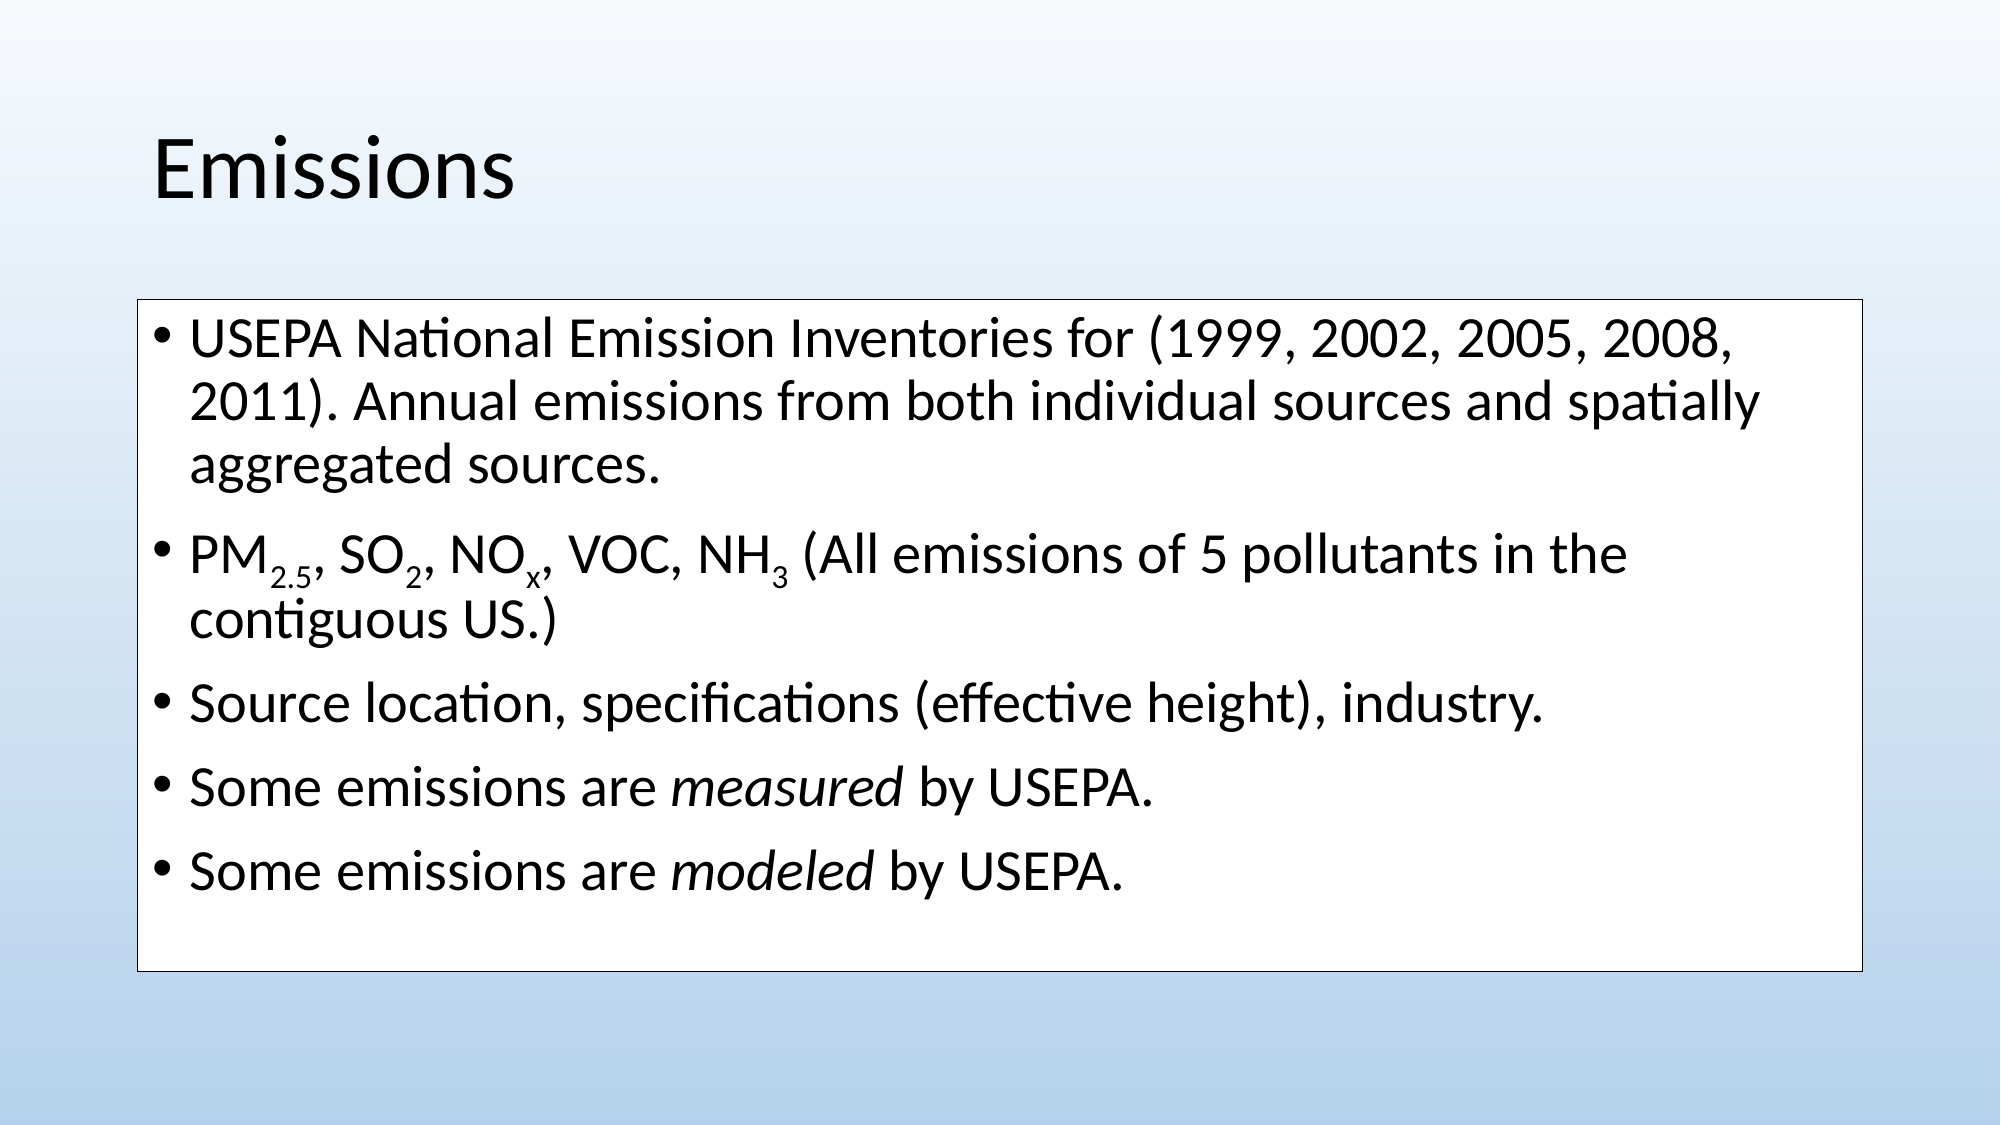

# Emissions
USEPA National Emission Inventories for (1999, 2002, 2005, 2008, 2011). Annual emissions from both individual sources and spatially aggregated sources.
PM2.5, SO2, NOx, VOC, NH3 (All emissions of 5 pollutants in the contiguous US.)
Source location, specifications (effective height), industry.
Some emissions are measured by USEPA.
Some emissions are modeled by USEPA.